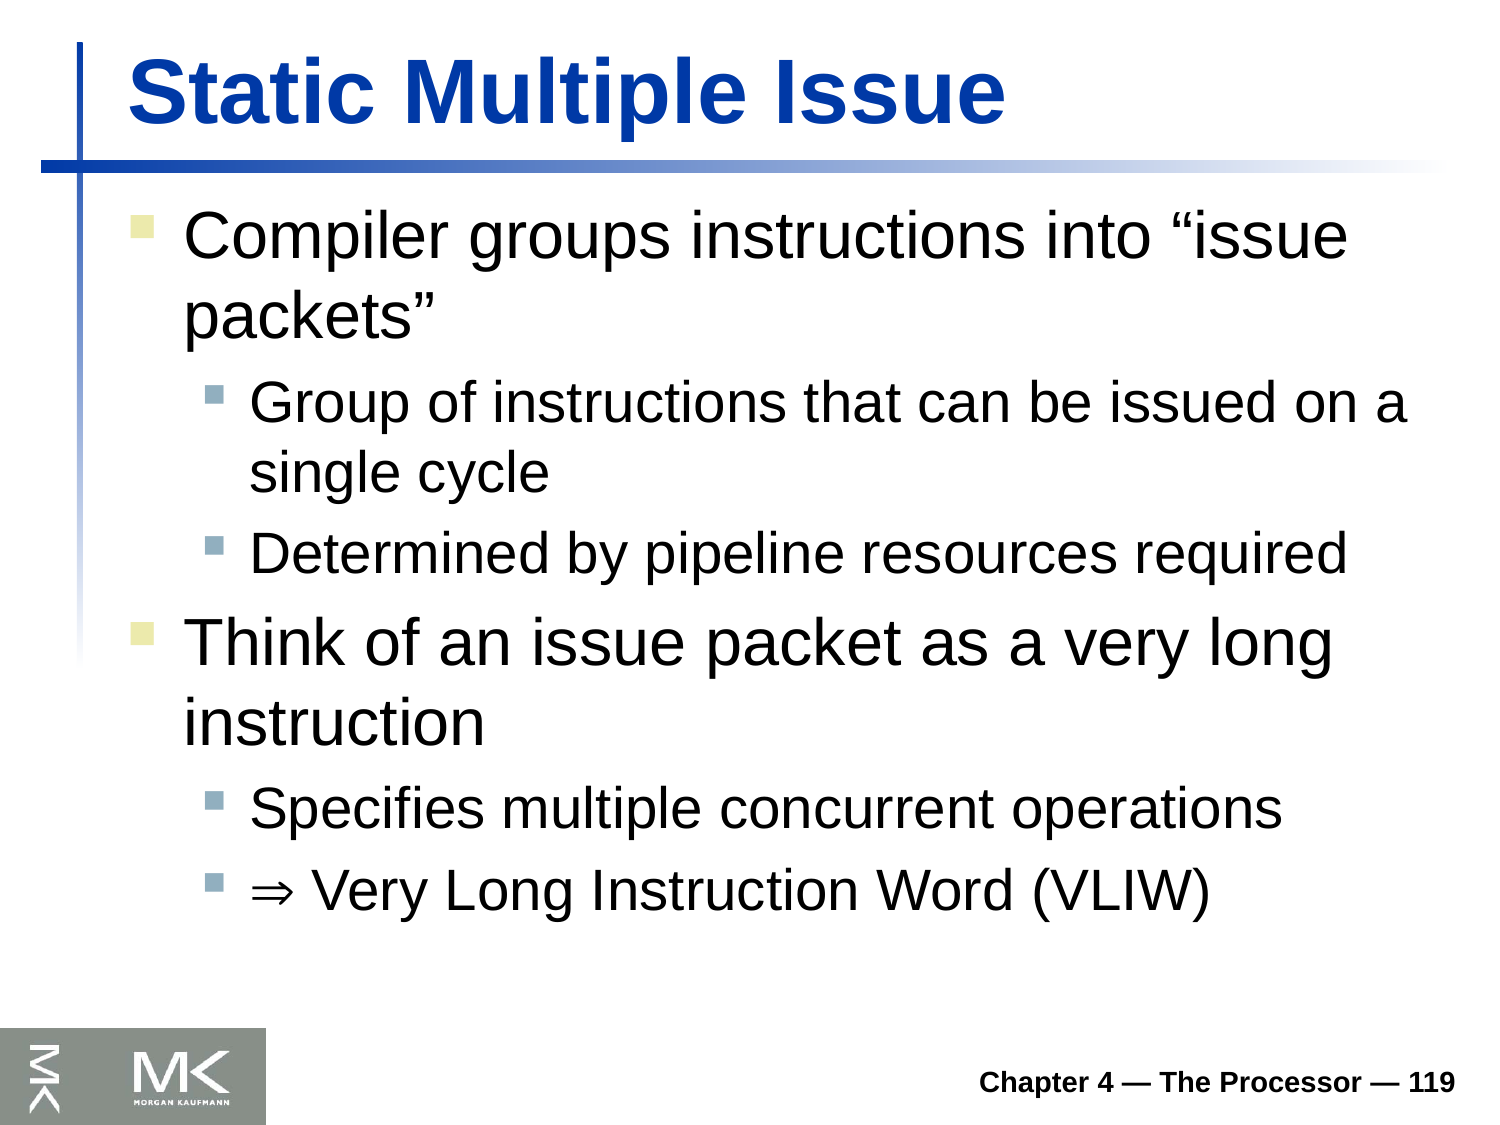

# Static Multiple Issue
Compiler groups instructions into “issue packets”
Group of instructions that can be issued on a single cycle
Determined by pipeline resources required
Think of an issue packet as a very long instruction
Specifies multiple concurrent operations
⇒ Very Long Instruction Word (VLIW)
Chapter 4 — The Processor — 119